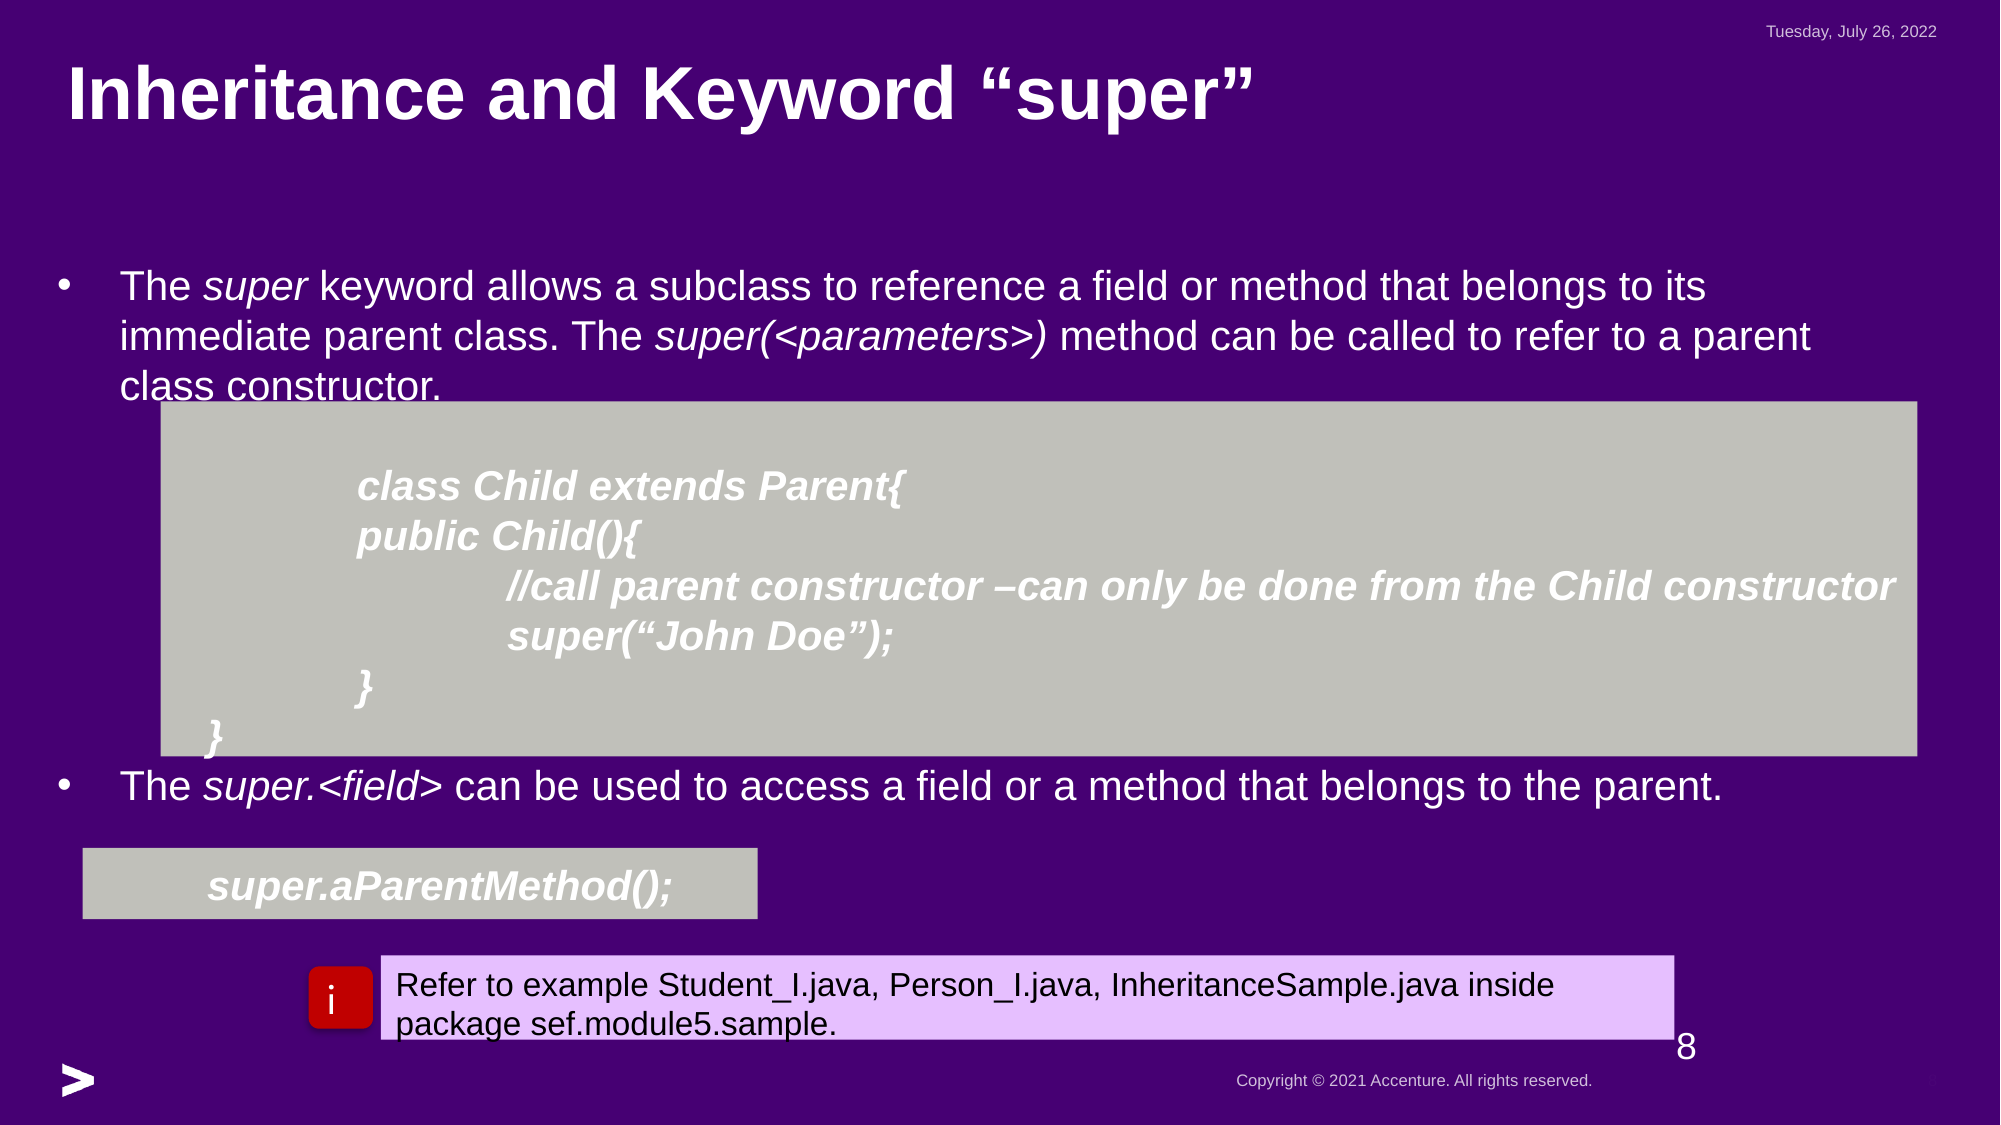

Tuesday, July 26, 2022
Inheritance and Keyword “super”
The super keyword allows a subclass to reference a field or method that belongs to its immediate parent class. The super(<parameters>) method can be called to refer to a parent class constructor.
		class Child extends Parent{
		public Child(){
			//call parent constructor –can only be done from the Child constructor
			super(“John Doe”);
		}
	}
The super.<field> can be used to access a field or a method that belongs to the parent.

	super.aParentMethod();

Refer to example Student_I.java, Person_I.java, InheritanceSample.java inside package sef.module5.sample.
i
8
8